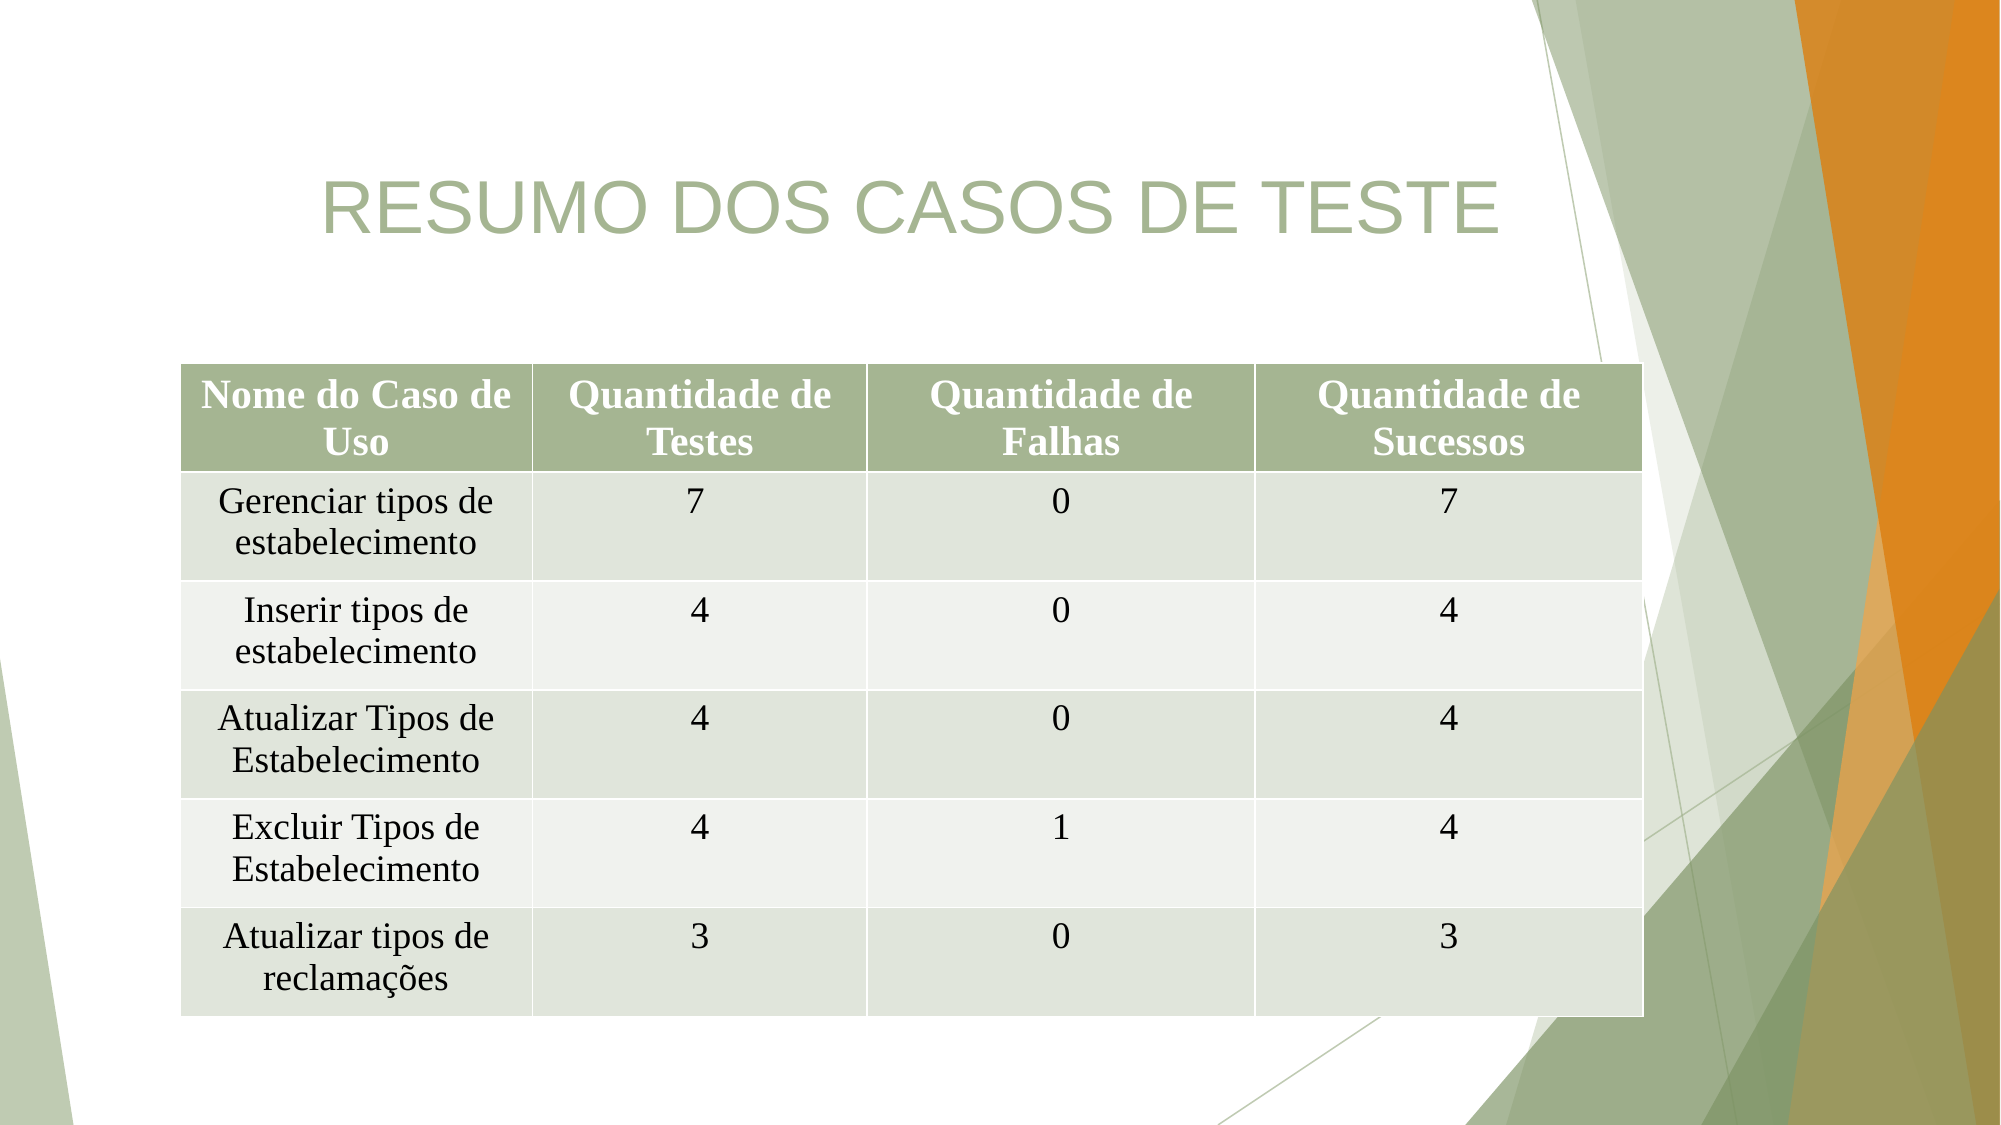

RESUMO DOS CASOS DE TESTE
| Nome do Caso de Uso | Quantidade de Testes | Quantidade de Falhas | Quantidade de Sucessos |
| --- | --- | --- | --- |
| Gerenciar tipos de estabelecimento | 7 | 0 | 7 |
| Inserir tipos de estabelecimento | 4 | 0 | 4 |
| Atualizar Tipos de Estabelecimento | 4 | 0 | 4 |
| Excluir Tipos de Estabelecimento | 4 | 1 | 4 |
| Atualizar tipos de reclamações | 3 | 0 | 3 |